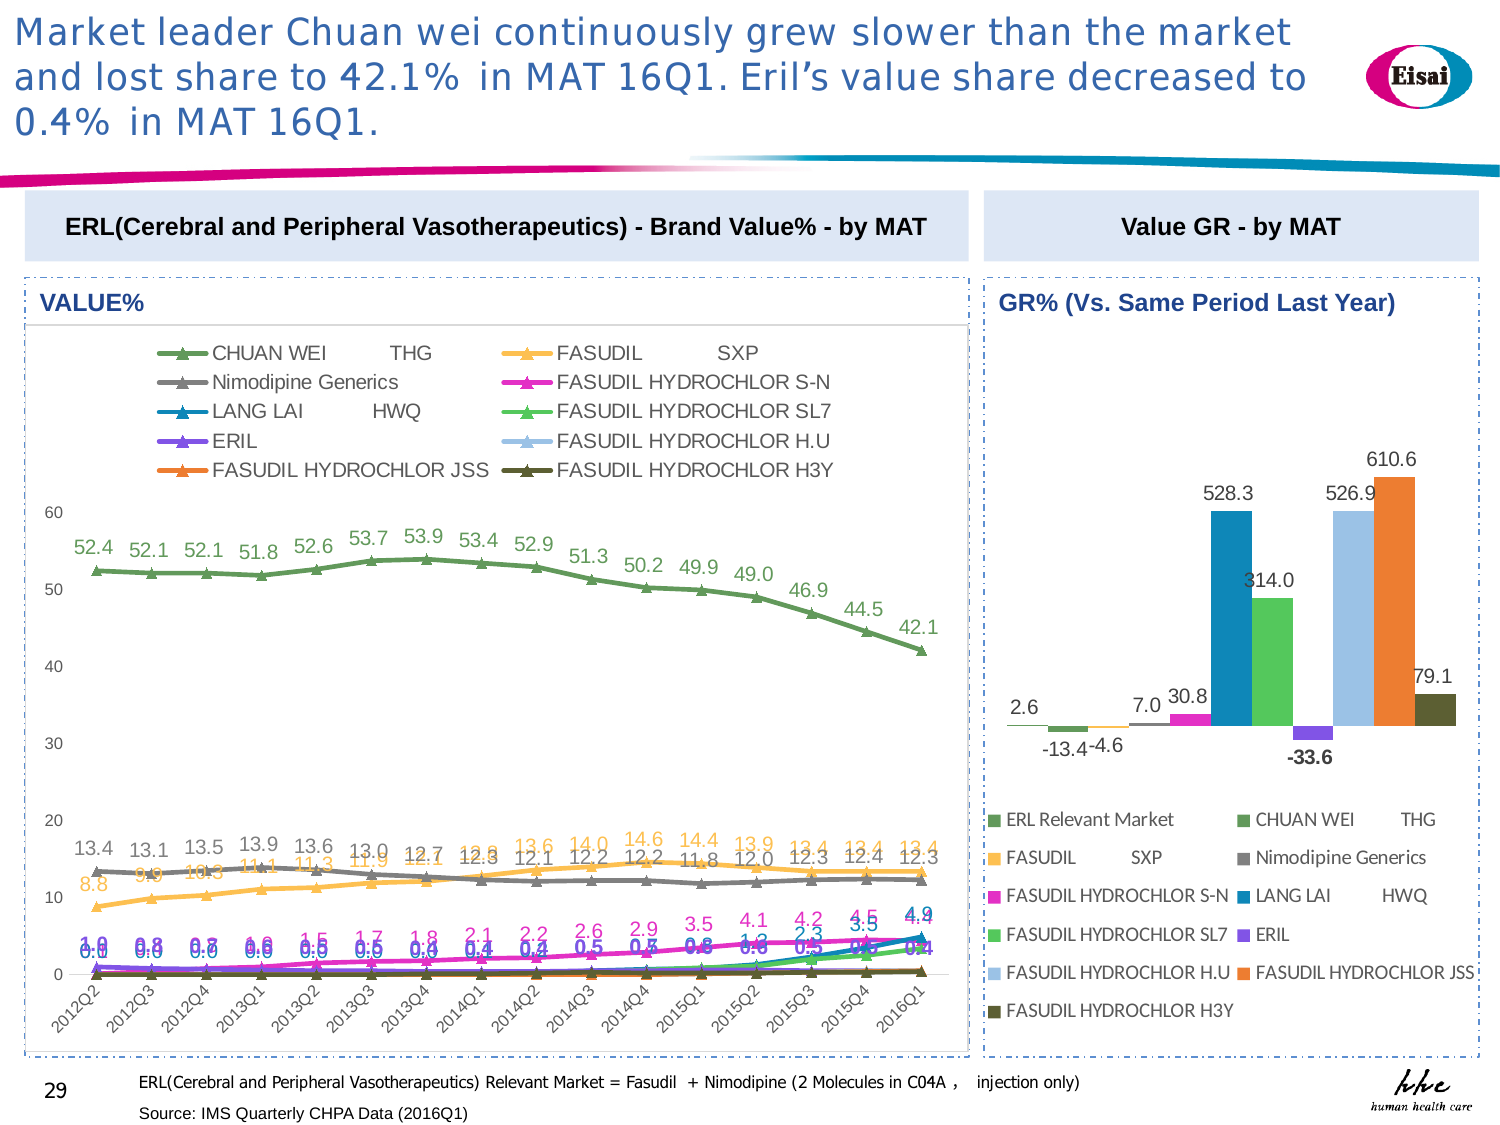

Market leader Chuan wei continuously grew slower than the market and lost share to 42.1% in MAT 16Q1. Eril’s value share decreased to 0.4% in MAT 16Q1.
ERL(Cerebral and Peripheral Vasotherapeutics) - Brand Value% - by MAT
Value GR - by MAT

VALUE%
GR% (Vs. Same Period Last Year)

### Chart

| Category | CHUAN WEI          THG | FASUDIL            SXP | Nimodipine Generics | FASUDIL HYDROCHLOR S-N | LANG LAI           HWQ | FASUDIL HYDROCHLOR SL7 | ERIL | FASUDIL HYDROCHLOR H.U | FASUDIL HYDROCHLOR JSS | FASUDIL HYDROCHLOR H3Y |
|---|---|---|---|---|---|---|---|---|---|---|
| 2012Q2 | 52.4 | 8.8 | 13.4 | 0.1 | 0.0 | 0.0 | 1.0 | 0.0 | 0.0 | 0.0 |
| 2012Q3 | 52.1 | 9.9 | 13.1 | 0.4 | 0.0 | 0.0 | 0.8 | 0.0 | 0.0 | 0.0 |
| 2012Q4 | 52.1 | 10.3 | 13.5 | 0.8 | 0.0 | 0.0 | 0.7 | 0.0 | 0.0 | 0.0 |
| 2013Q1 | 51.8 | 11.1 | 13.9 | 1.0 | 0.0 | 0.0 | 0.6 | 0.0 | 0.0 | 0.0 |
| 2013Q2 | 52.6 | 11.3 | 13.6 | 1.5 | 0.0 | 0.0 | 0.5 | 0.0 | 0.0 | 0.0 |
| 2013Q3 | 53.7 | 11.9 | 13.0 | 1.7 | 0.0 | 0.0 | 0.5 | 0.0 | 0.0 | 0.0 |
| 2013Q4 | 53.9 | 12.1 | 12.7 | 1.8 | 0.0 | 0.0 | 0.4 | 0.0 | 0.0 | 0.1 |
| 2014Q1 | 53.4 | 12.8 | 12.3 | 2.1 | 0.1 | 0.0 | 0.4 | 0.0 | 0.0 | 0.1 |
| 2014Q2 | 52.9 | 13.6 | 12.1 | 2.2 | 0.2 | 0.1 | 0.4 | 0.0 | 0.0 | 0.2 |
| 2014Q3 | 51.3 | 14.0 | 12.2 | 2.6 | 0.5 | 0.3 | 0.5 | 0.0 | 0.0 | 0.3 |
| 2014Q4 | 50.2 | 14.6 | 12.2 | 2.9 | 0.7 | 0.6 | 0.5 | 0.0 | 0.0 | 0.2 |
| 2015Q1 | 49.9 | 14.4 | 11.8 | 3.5 | 0.8 | 0.9 | 0.6 | 0.1 | 0.1 | 0.2 |
| 2015Q2 | 49.0 | 13.9 | 12.0 | 4.1 | 1.3 | 1.1 | 0.6 | 0.2 | 0.2 | 0.2 |
| 2015Q3 | 46.9 | 13.4 | 12.3 | 4.2 | 2.3 | 2.0 | 0.5 | 0.3 | 0.3 | 0.3 |
| 2015Q4 | 44.5 | 13.4 | 12.4 | 4.5 | 3.5 | 2.5 | 0.5 | 0.5 | 0.4 | 0.3 |
| 2016Q1 | 42.1 | 13.4 | 12.3 | 4.4 | 4.9 | 3.4 | 0.4 | 0.5 | 0.5 | 0.4 |

### Chart

| Category |  |  |  |  |  |  |  |  |  |  |  |
|---|---|---|---|---|---|---|---|---|---|---|---|
ERL(Cerebral and Peripheral Vasotherapeutics) Relevant Market = Fasudil  + Nimodipine (2 Molecules in C04A， injection only)
29
Source: IMS Quarterly CHPA Data (2016Q1)